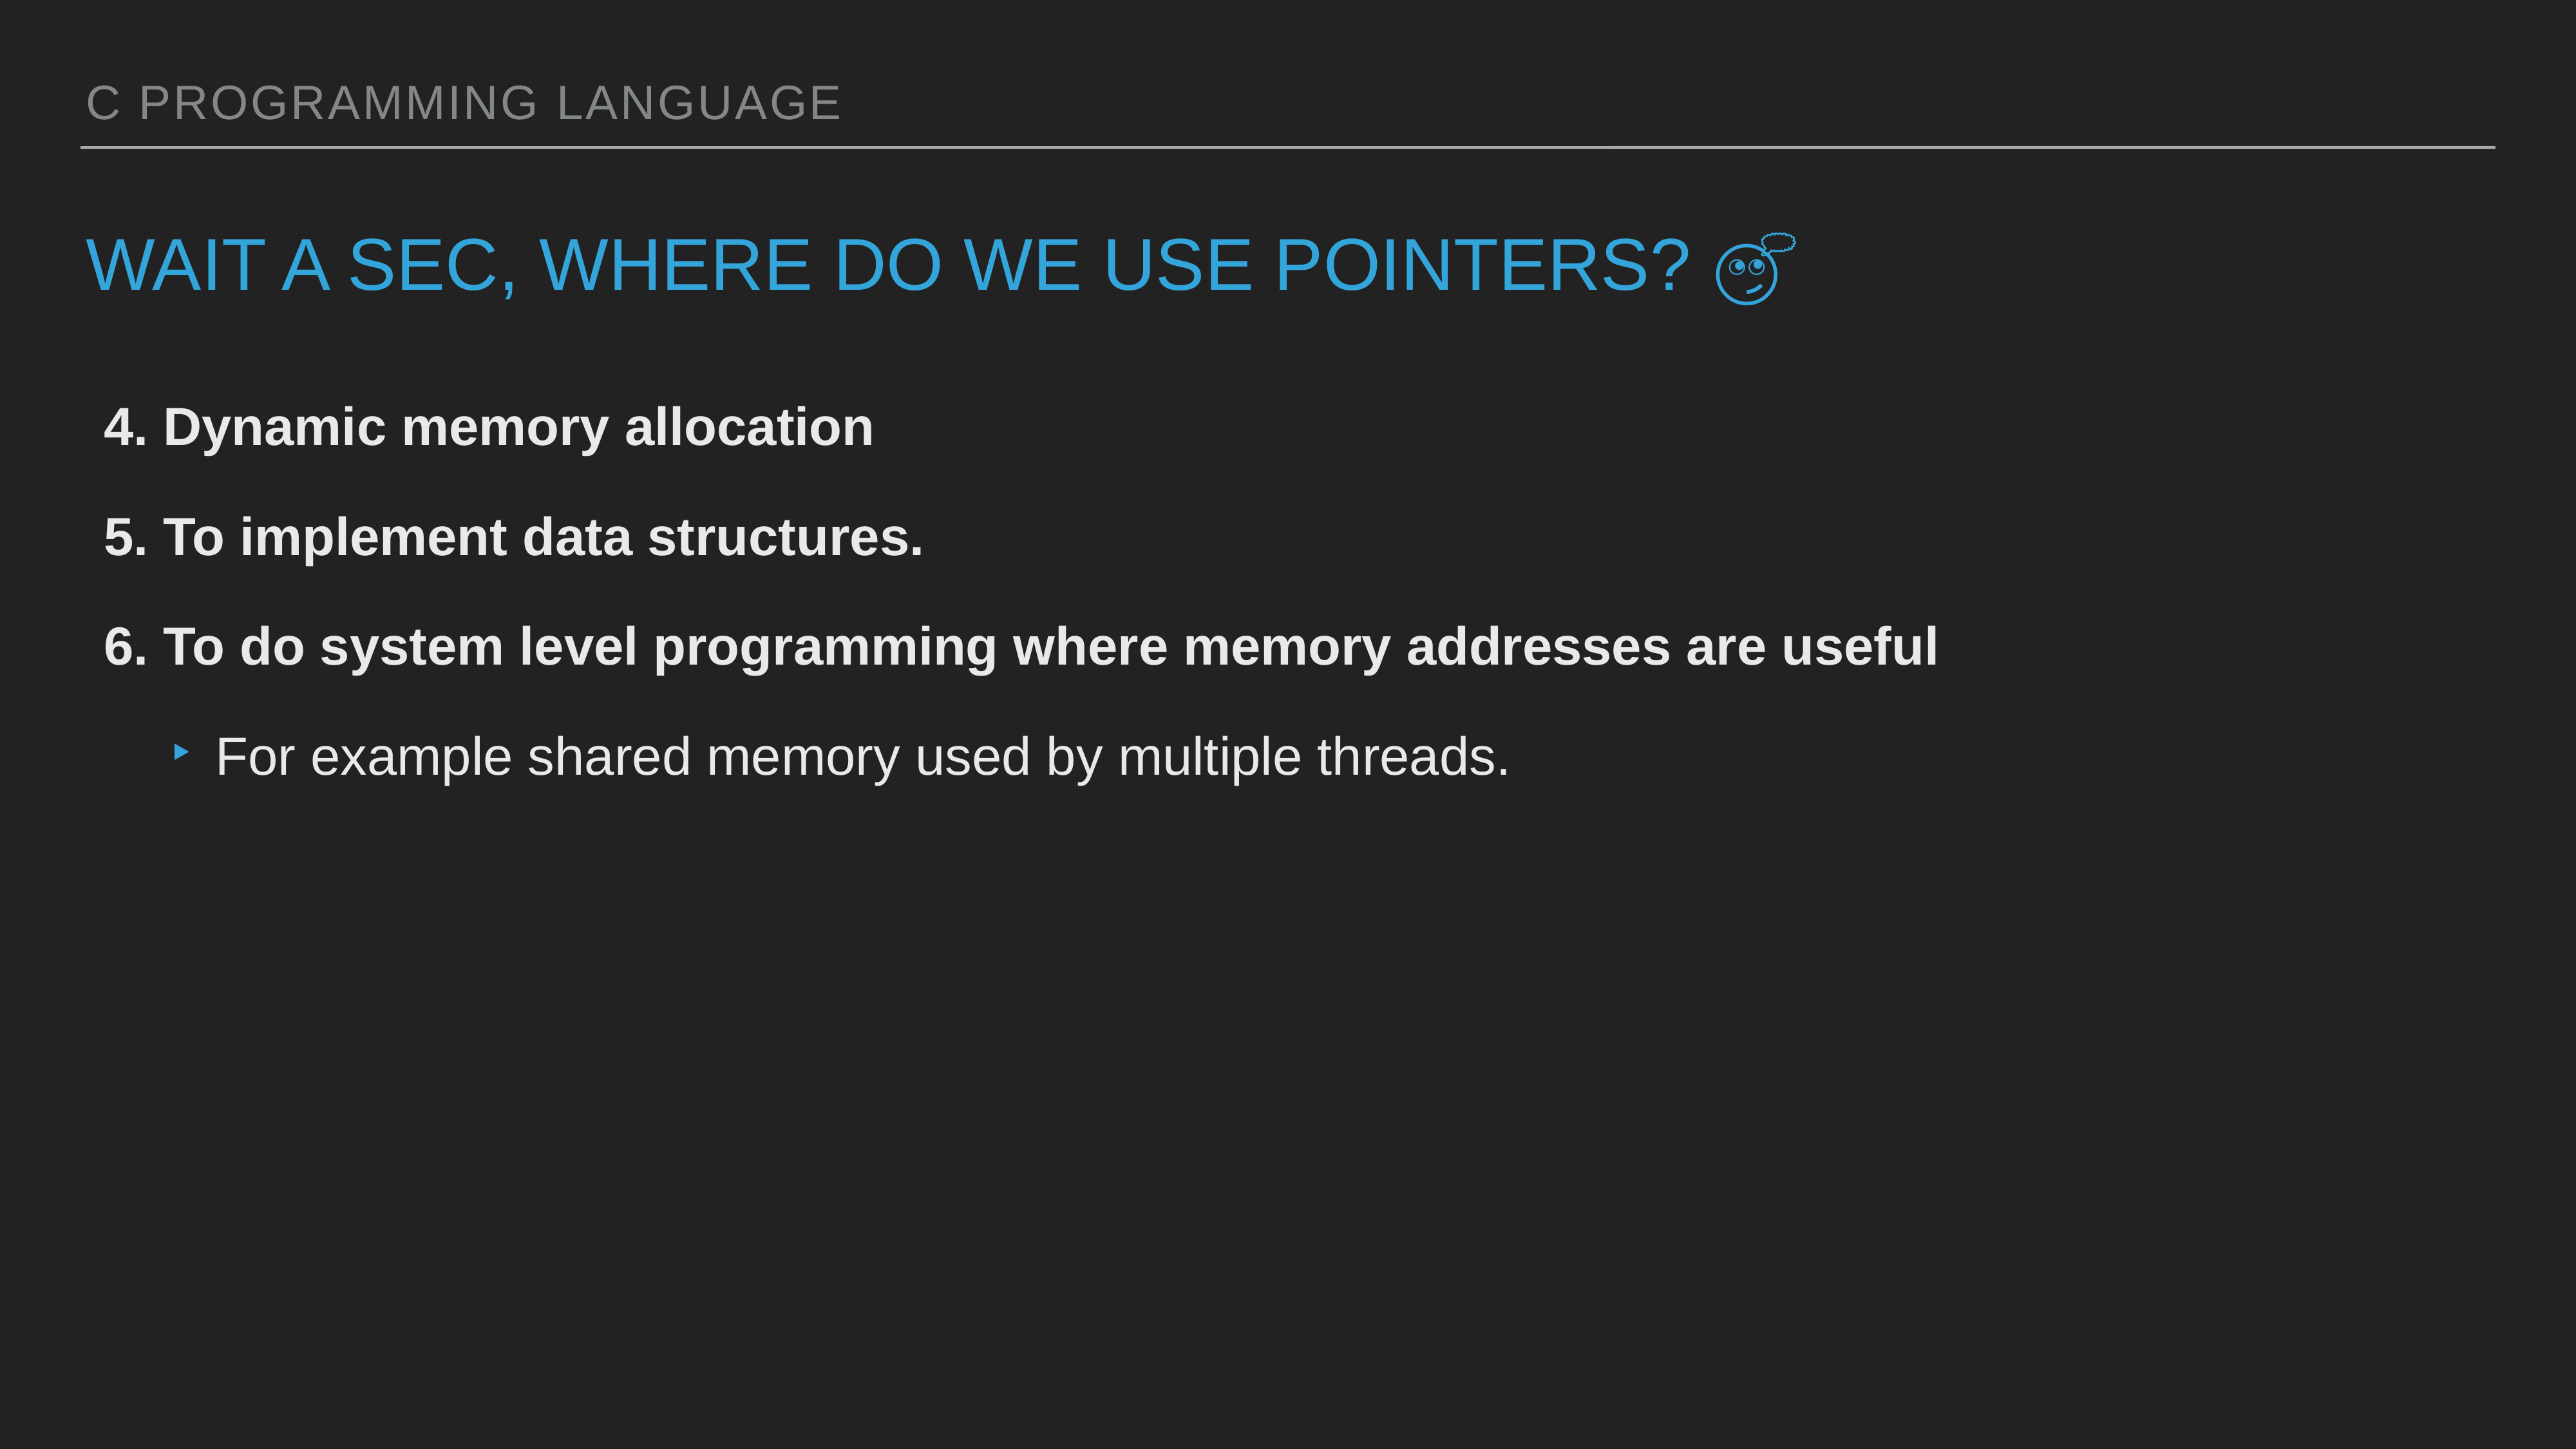

C programming language
# Wait a sec, where do we use pointers? 🤔
4. Dynamic memory allocation
5. To implement data structures.
6. To do system level programming where memory addresses are useful
For example shared memory used by multiple threads.